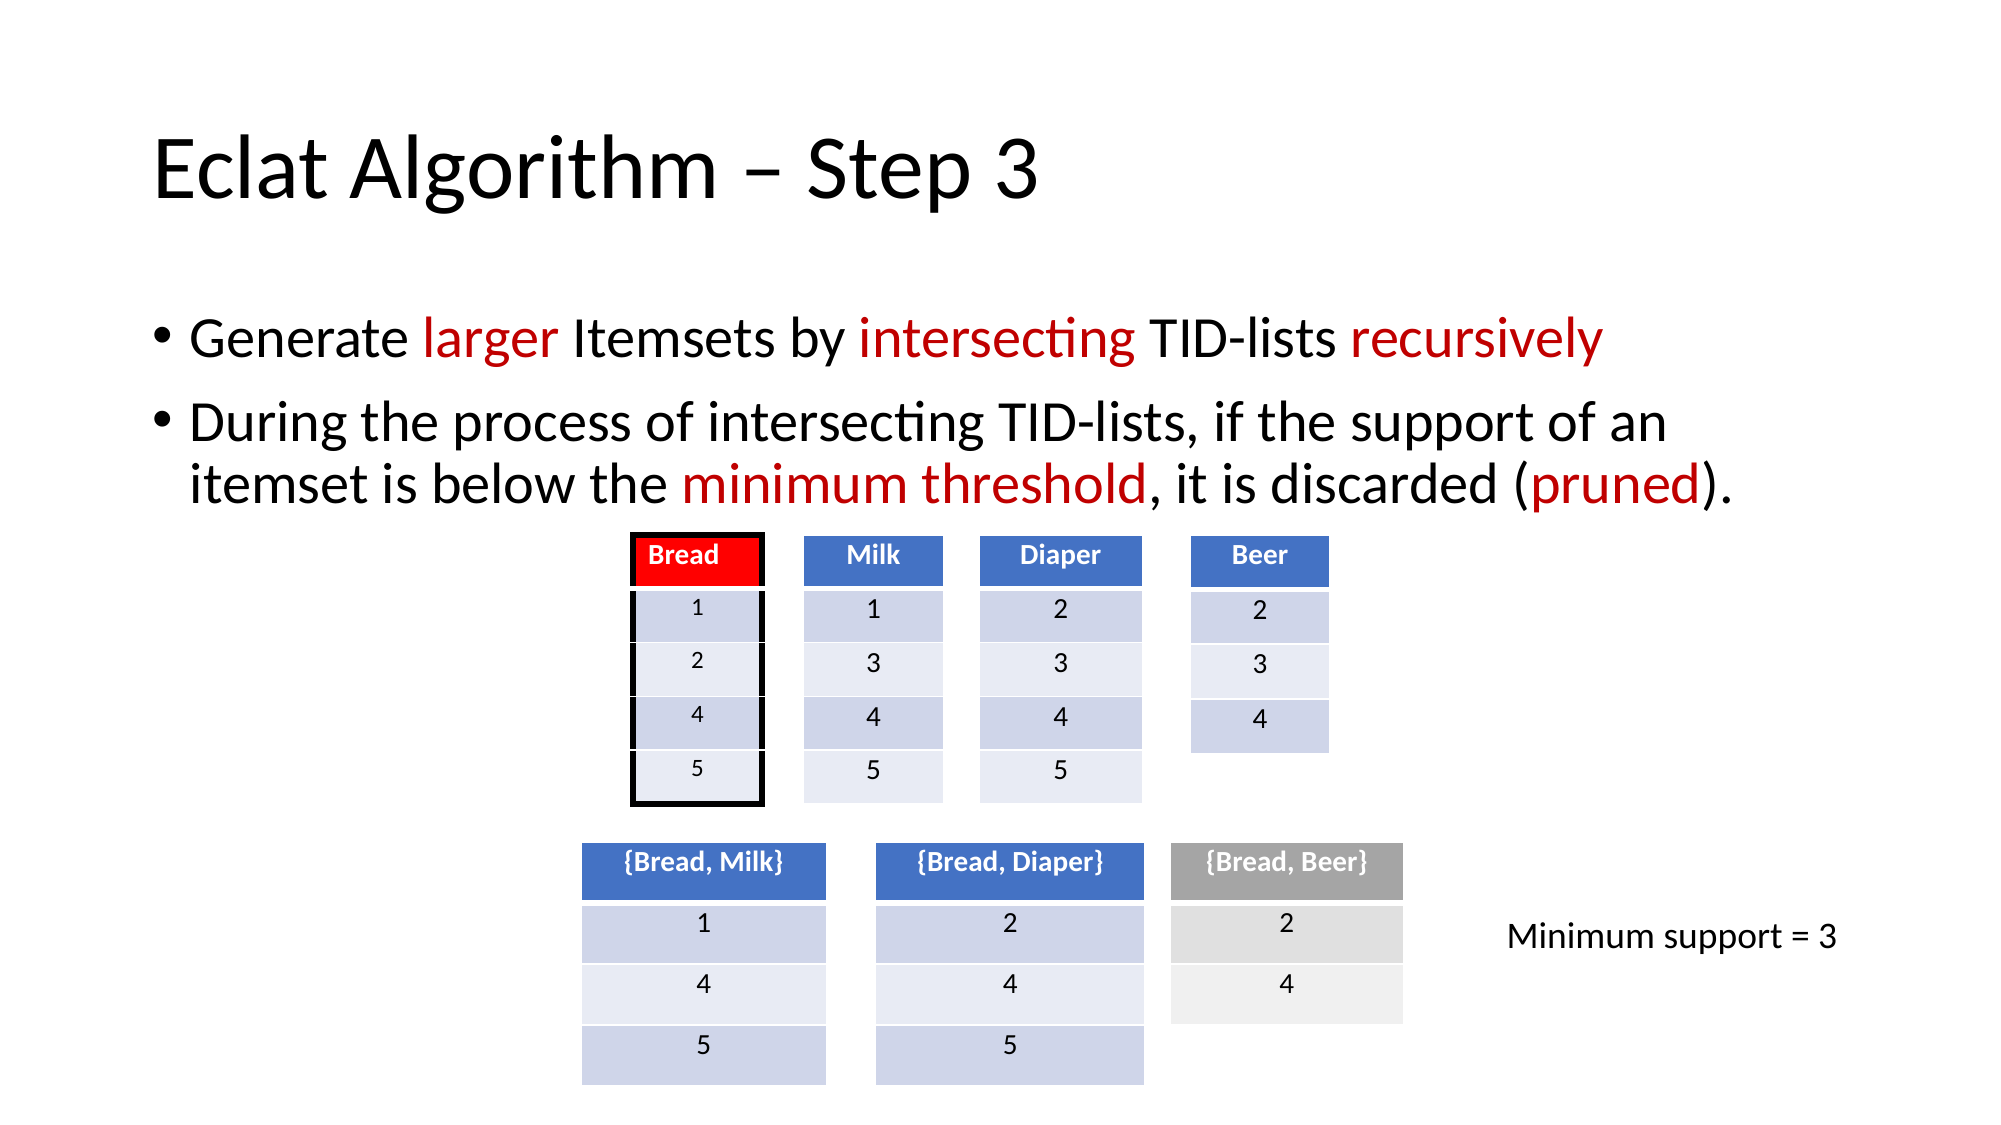

# Eclat Algorithm – Step 3
Generate larger Itemsets by intersecting TID-lists recursively
During the process of intersecting TID-lists, if the support of an itemset is below the minimum threshold, it is discarded (pruned).
| Bread |
| --- |
| 1 |
| 2 |
| 4 |
| 5 |
| Milk |
| --- |
| 1 |
| 3 |
| 4 |
| 5 |
| Diaper |
| --- |
| 2 |
| 3 |
| 4 |
| 5 |
| Beer |
| --- |
| 2 |
| 3 |
| 4 |
| {Bread, Milk} |
| --- |
| 1 |
| 4 |
| 5 |
| {Bread, Diaper} |
| --- |
| 2 |
| 4 |
| 5 |
| {Bread, Beer} |
| --- |
| 2 |
| 4 |
Minimum support = 3